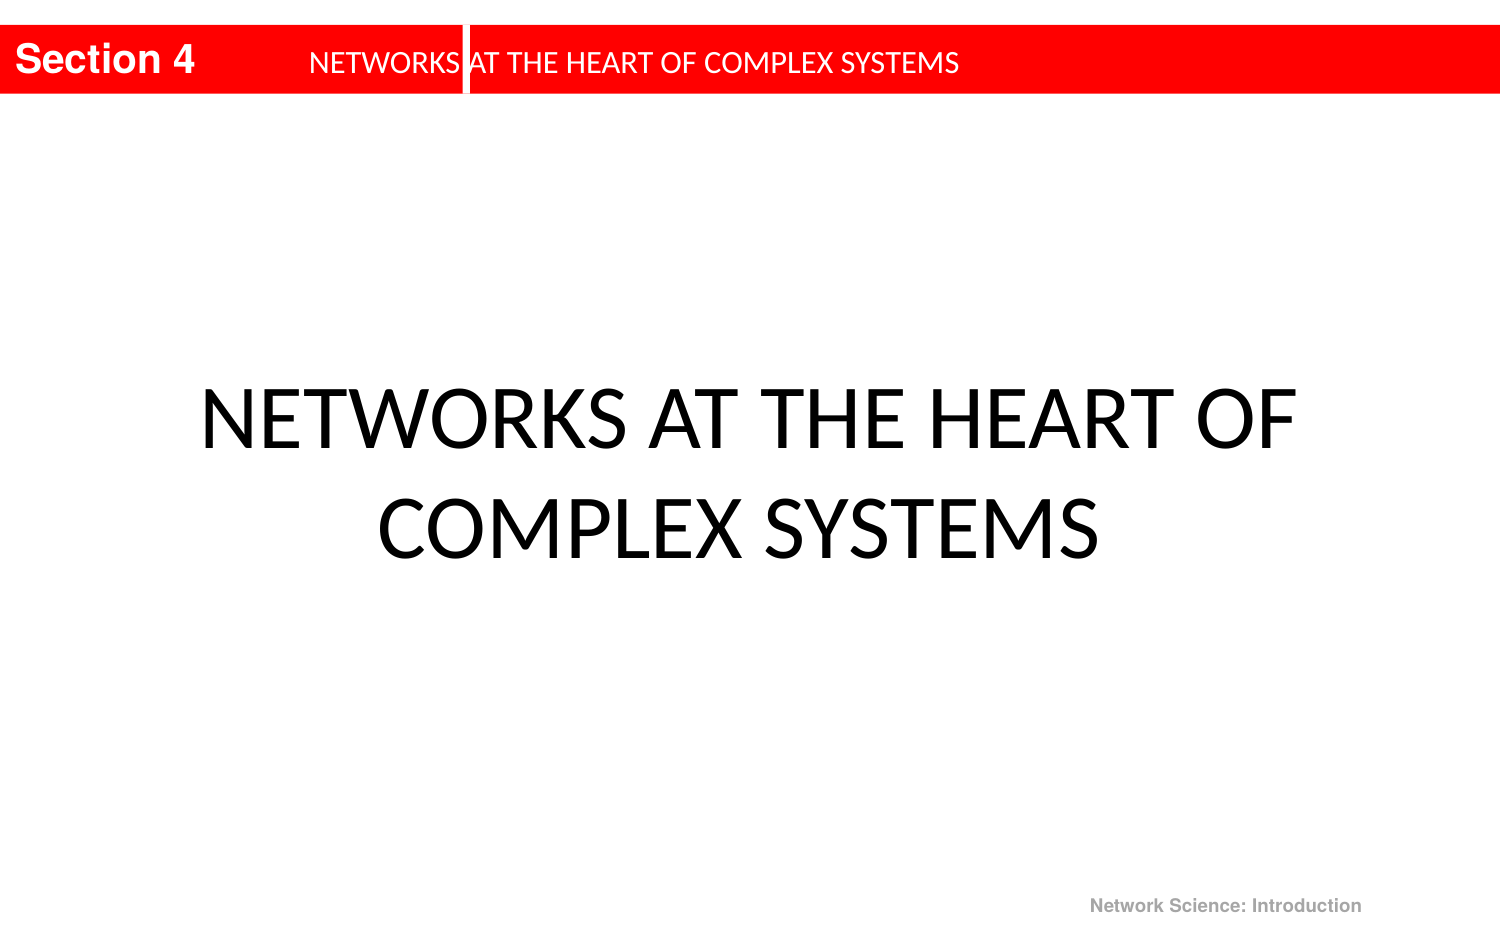

Section 4					NETWORKS AT THE HEART OF COMPLEX SYSTEMS

NETWORKS AT THE HEART OF COMPLEX SYSTEMS

Network Science: Introduction